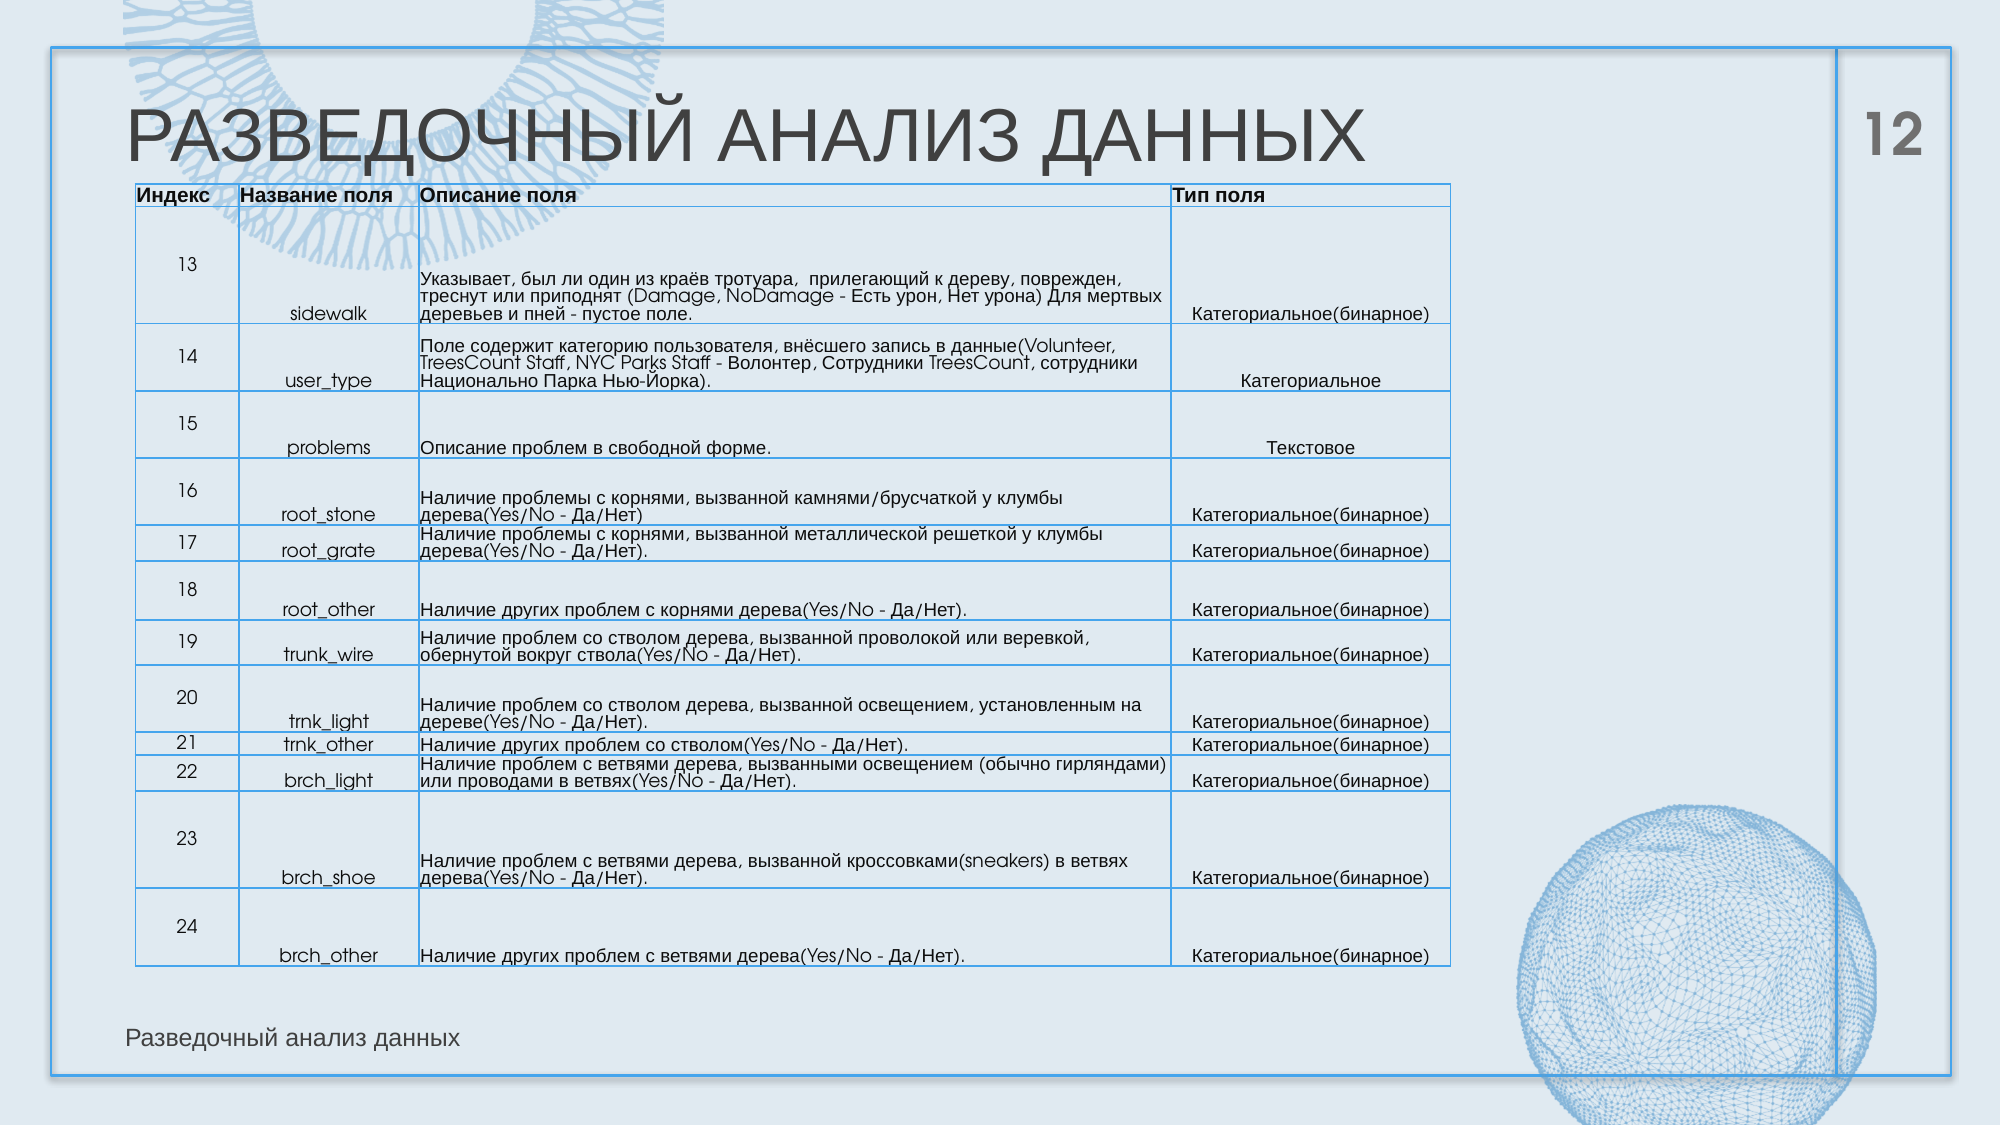

# Разведочный анализ данных
12
| Индекс | Название поля | Описание поля | Тип поля |
| --- | --- | --- | --- |
| 13 | sidewalk | Указывает, был ли один из краёв тротуара, прилегающий к дереву, поврежден, треснут или приподнят (Damage, NoDamage - Есть урон, Нет урона) Для мертвых деревьев и пней - пустое поле. | Категориальное(бинарное) |
| 14 | user\_type | Поле содержит категорию пользователя, внёсшего запись в данные(Volunteer, TreesCount Staff, NYC Parks Staff - Волонтер, Сотрудники TreesCount, сотрудники Национально Парка Нью-Йорка). | Категориальное |
| 15 | problems | Описание проблем в свободной форме. | Текстовое |
| 16 | root\_stone | Наличие проблемы с корнями, вызванной камнями/брусчаткой у клумбы дерева(Yes/No - Да/Нет) | Категориальное(бинарное) |
| 17 | root\_grate | Наличие проблемы с корнями, вызванной металлической решеткой у клумбы дерева(Yes/No - Да/Нет). | Категориальное(бинарное) |
| 18 | root\_other | Наличие других проблем с корнями дерева(Yes/No - Да/Нет). | Категориальное(бинарное) |
| 19 | trunk\_wire | Наличие проблем со стволом дерева, вызванной проволокой или веревкой, обернутой вокруг ствола(Yes/No - Да/Нет). | Категориальное(бинарное) |
| 20 | trnk\_light | Наличие проблем со стволом дерева, вызванной освещением, установленным на дереве(Yes/No - Да/Нет). | Категориальное(бинарное) |
| 21 | trnk\_other | Наличие других проблем со стволом(Yes/No - Да/Нет). | Категориальное(бинарное) |
| 22 | brch\_light | Наличие проблем с ветвями дерева, вызванными освещением (обычно гирляндами) или проводами в ветвях(Yes/No - Да/Нет). | Категориальное(бинарное) |
| 23 | brch\_shoe | Наличие проблем с ветвями дерева, вызванной кроссовками(sneakers) в ветвях дерева(Yes/No - Да/Нет). | Категориальное(бинарное) |
| 24 | brch\_other | Наличие других проблем с ветвями дерева(Yes/No - Да/Нет). | Категориальное(бинарное) |
Разведочный анализ данных